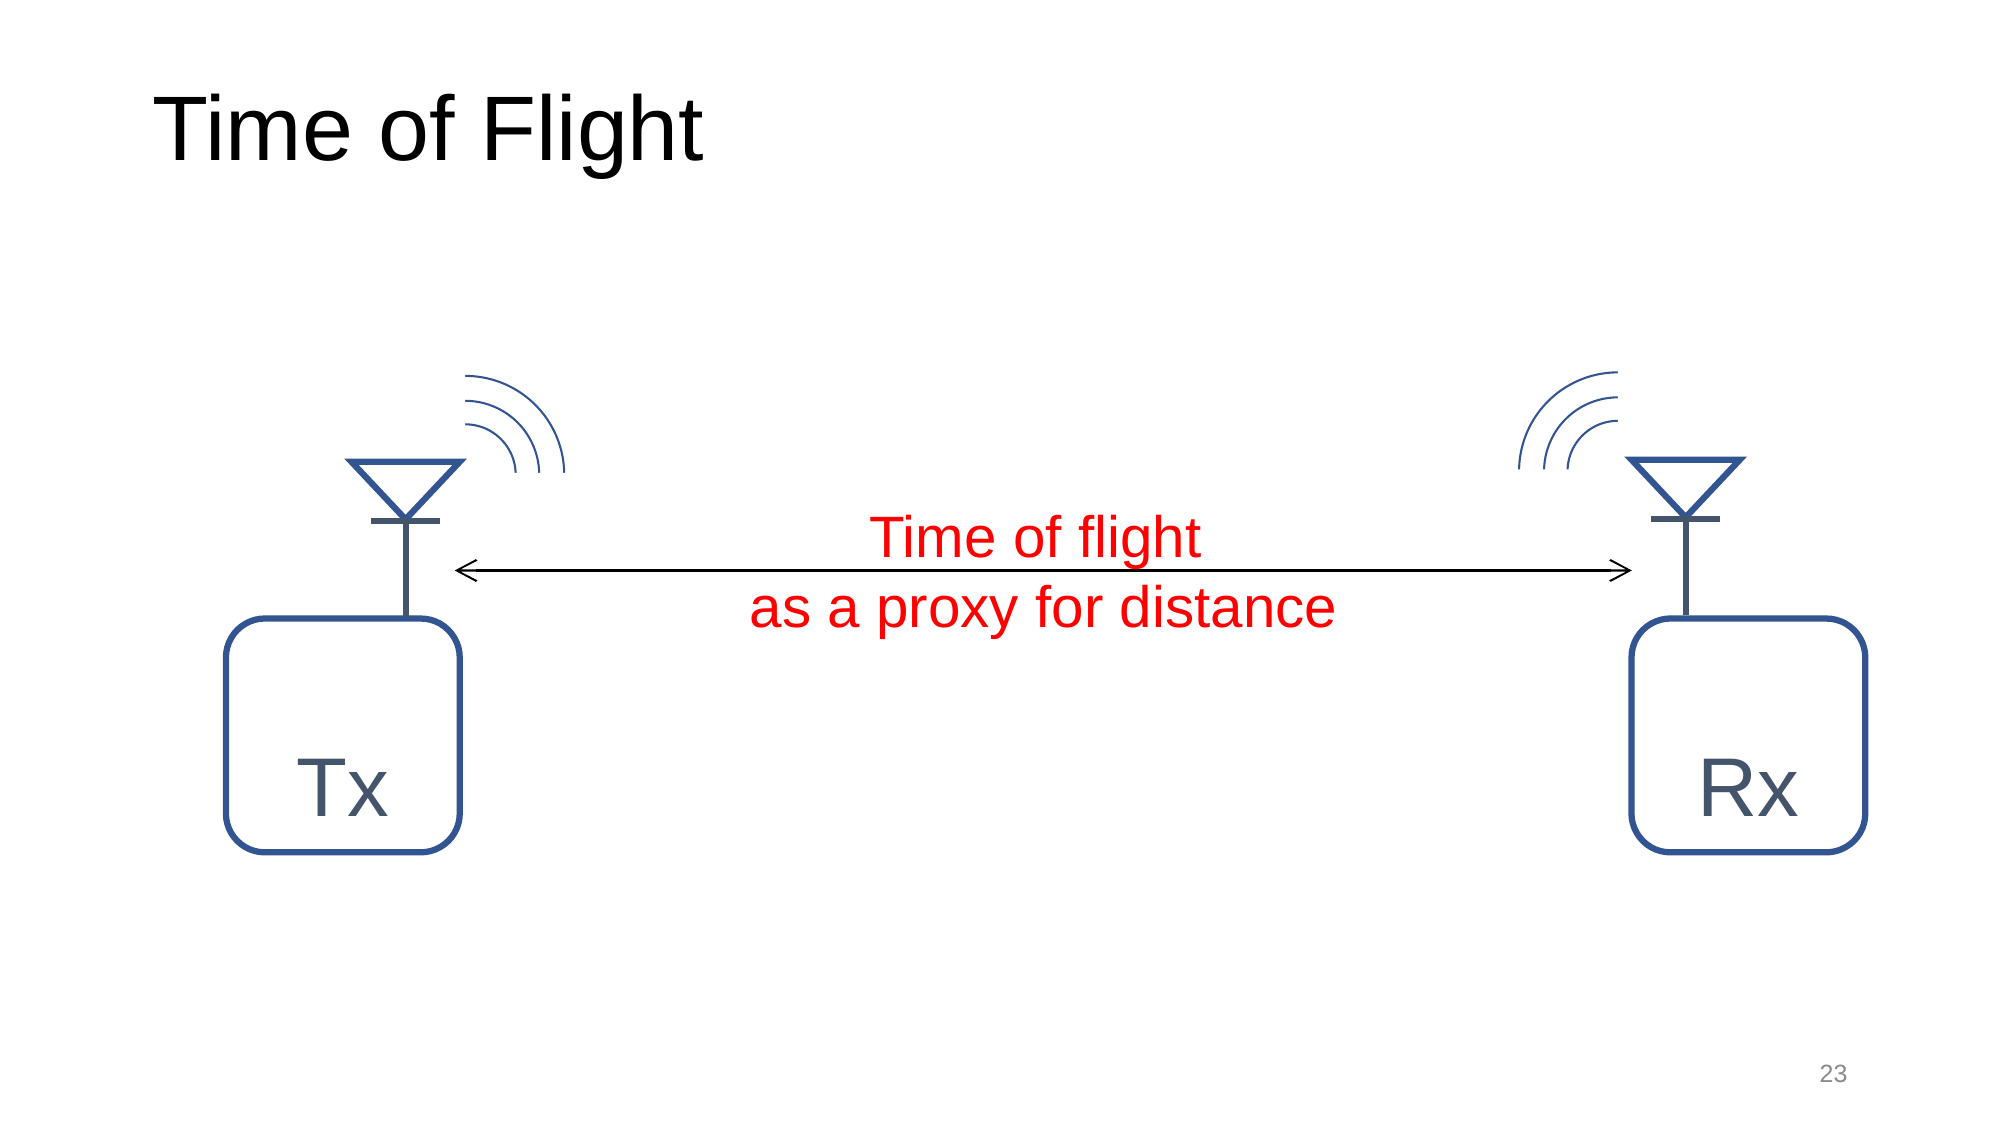

# Time of Flight

Rx

Tx
Time of flight
as a proxy for distance
23